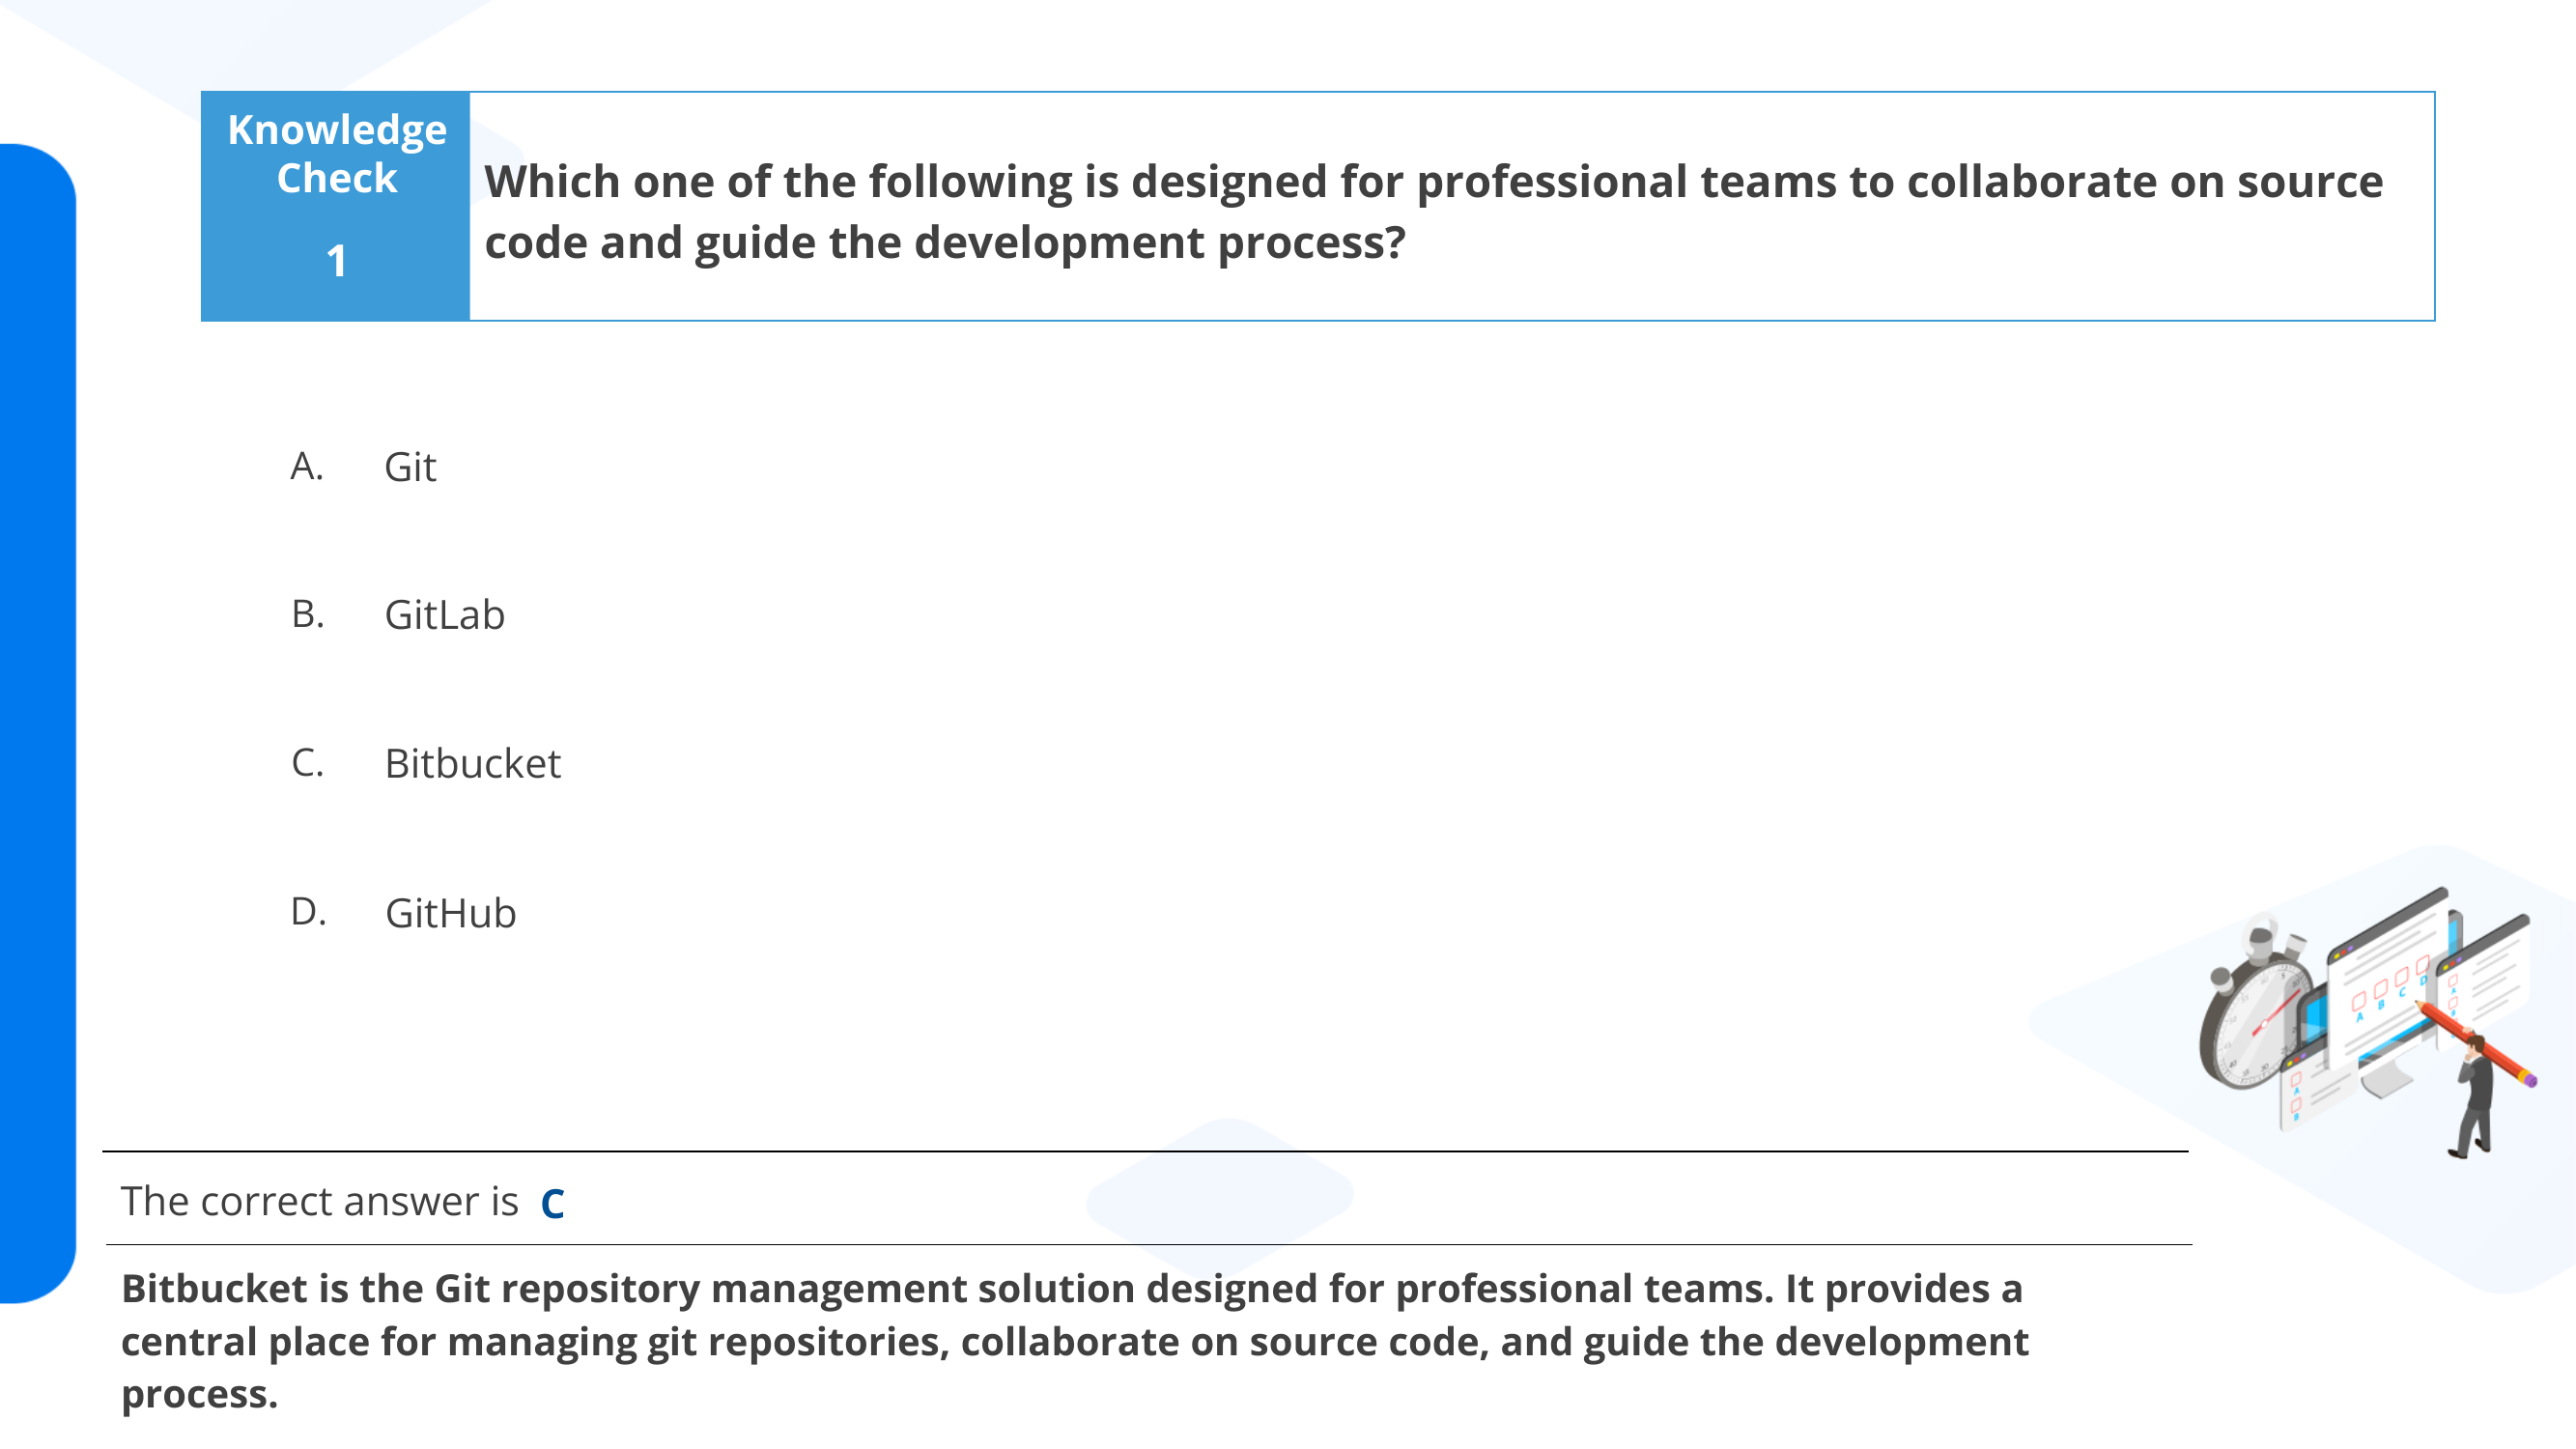

Which one of the following is designed for professional teams to collaborate on source code and guide the development process?
1
Git
GitLab
Bitbucket
GitHub
 C
Bitbucket is the Git repository management solution designed for professional teams. It provides a central place for managing git repositories, collaborate on source code, and guide the development process.